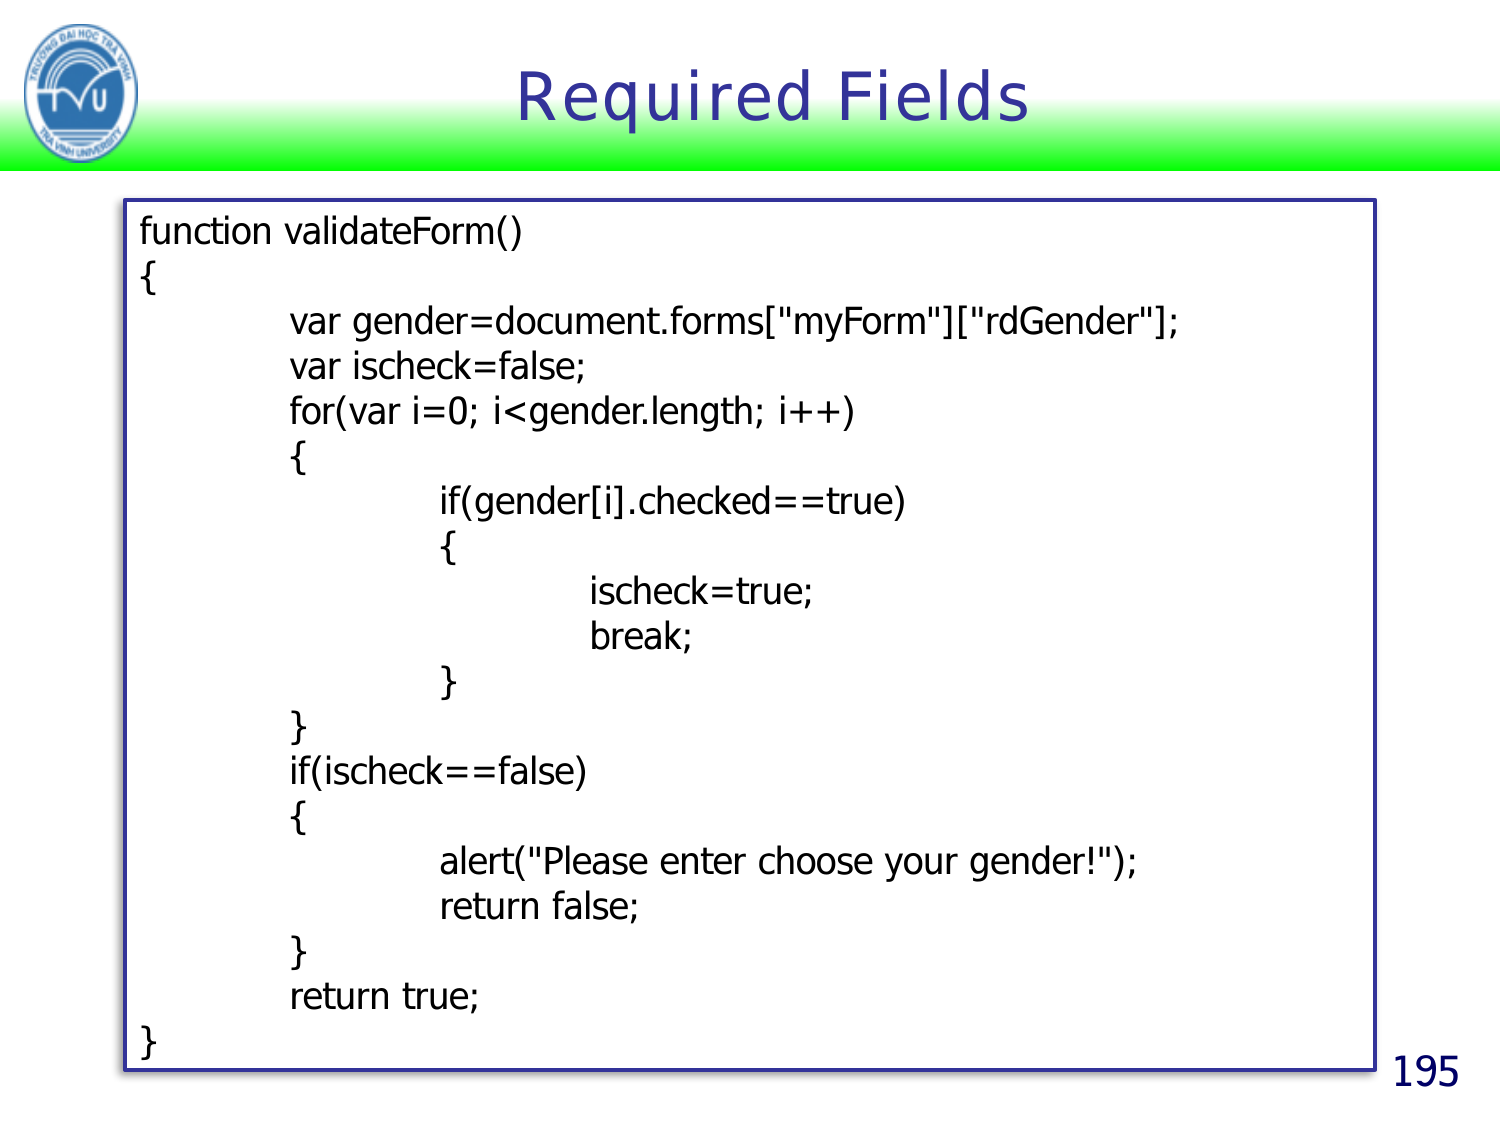

# Required Fields
function validateForm()
{
	var gender=document.forms["myForm"]["rdGender"];
	var ischeck=false;
	for(var i=0; i<gender.length; i++)
	{
		if(gender[i].checked==true)
		{
			ischeck=true;
			break;
		}
	}
	if(ischeck==false)
	{
		alert("Please enter choose your gender!");
		return false;
	}
	return true;
}
195